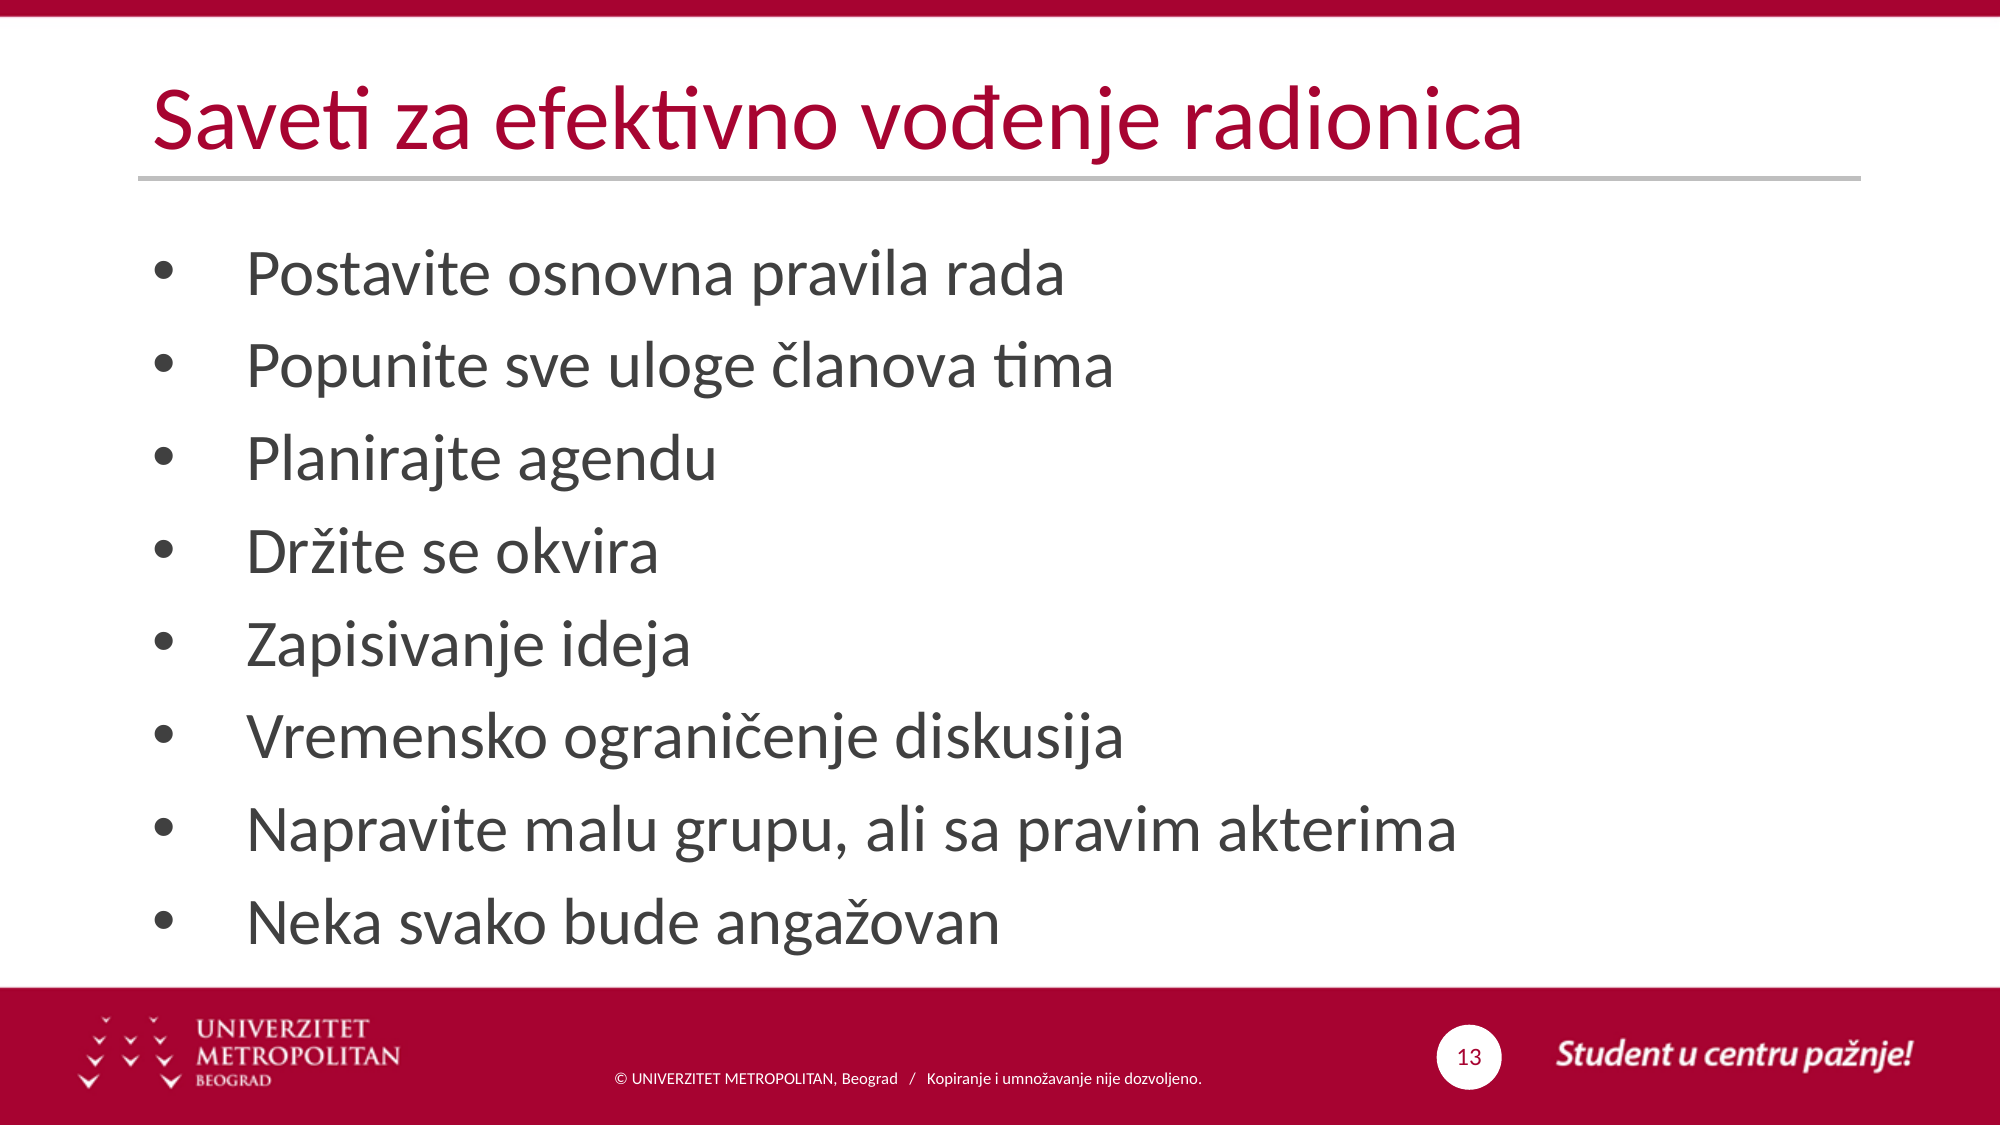

# Saveti za efektivno vođenje radionica
Postavite osnovna pravila rada
Popunite sve uloge članova tima
Planirajte agendu
Držite se okvira
Zapisivanje ideja
Vremensko ograničenje diskusija
Napravite malu grupu, ali sa pravim akterima
Neka svako bude angažovan